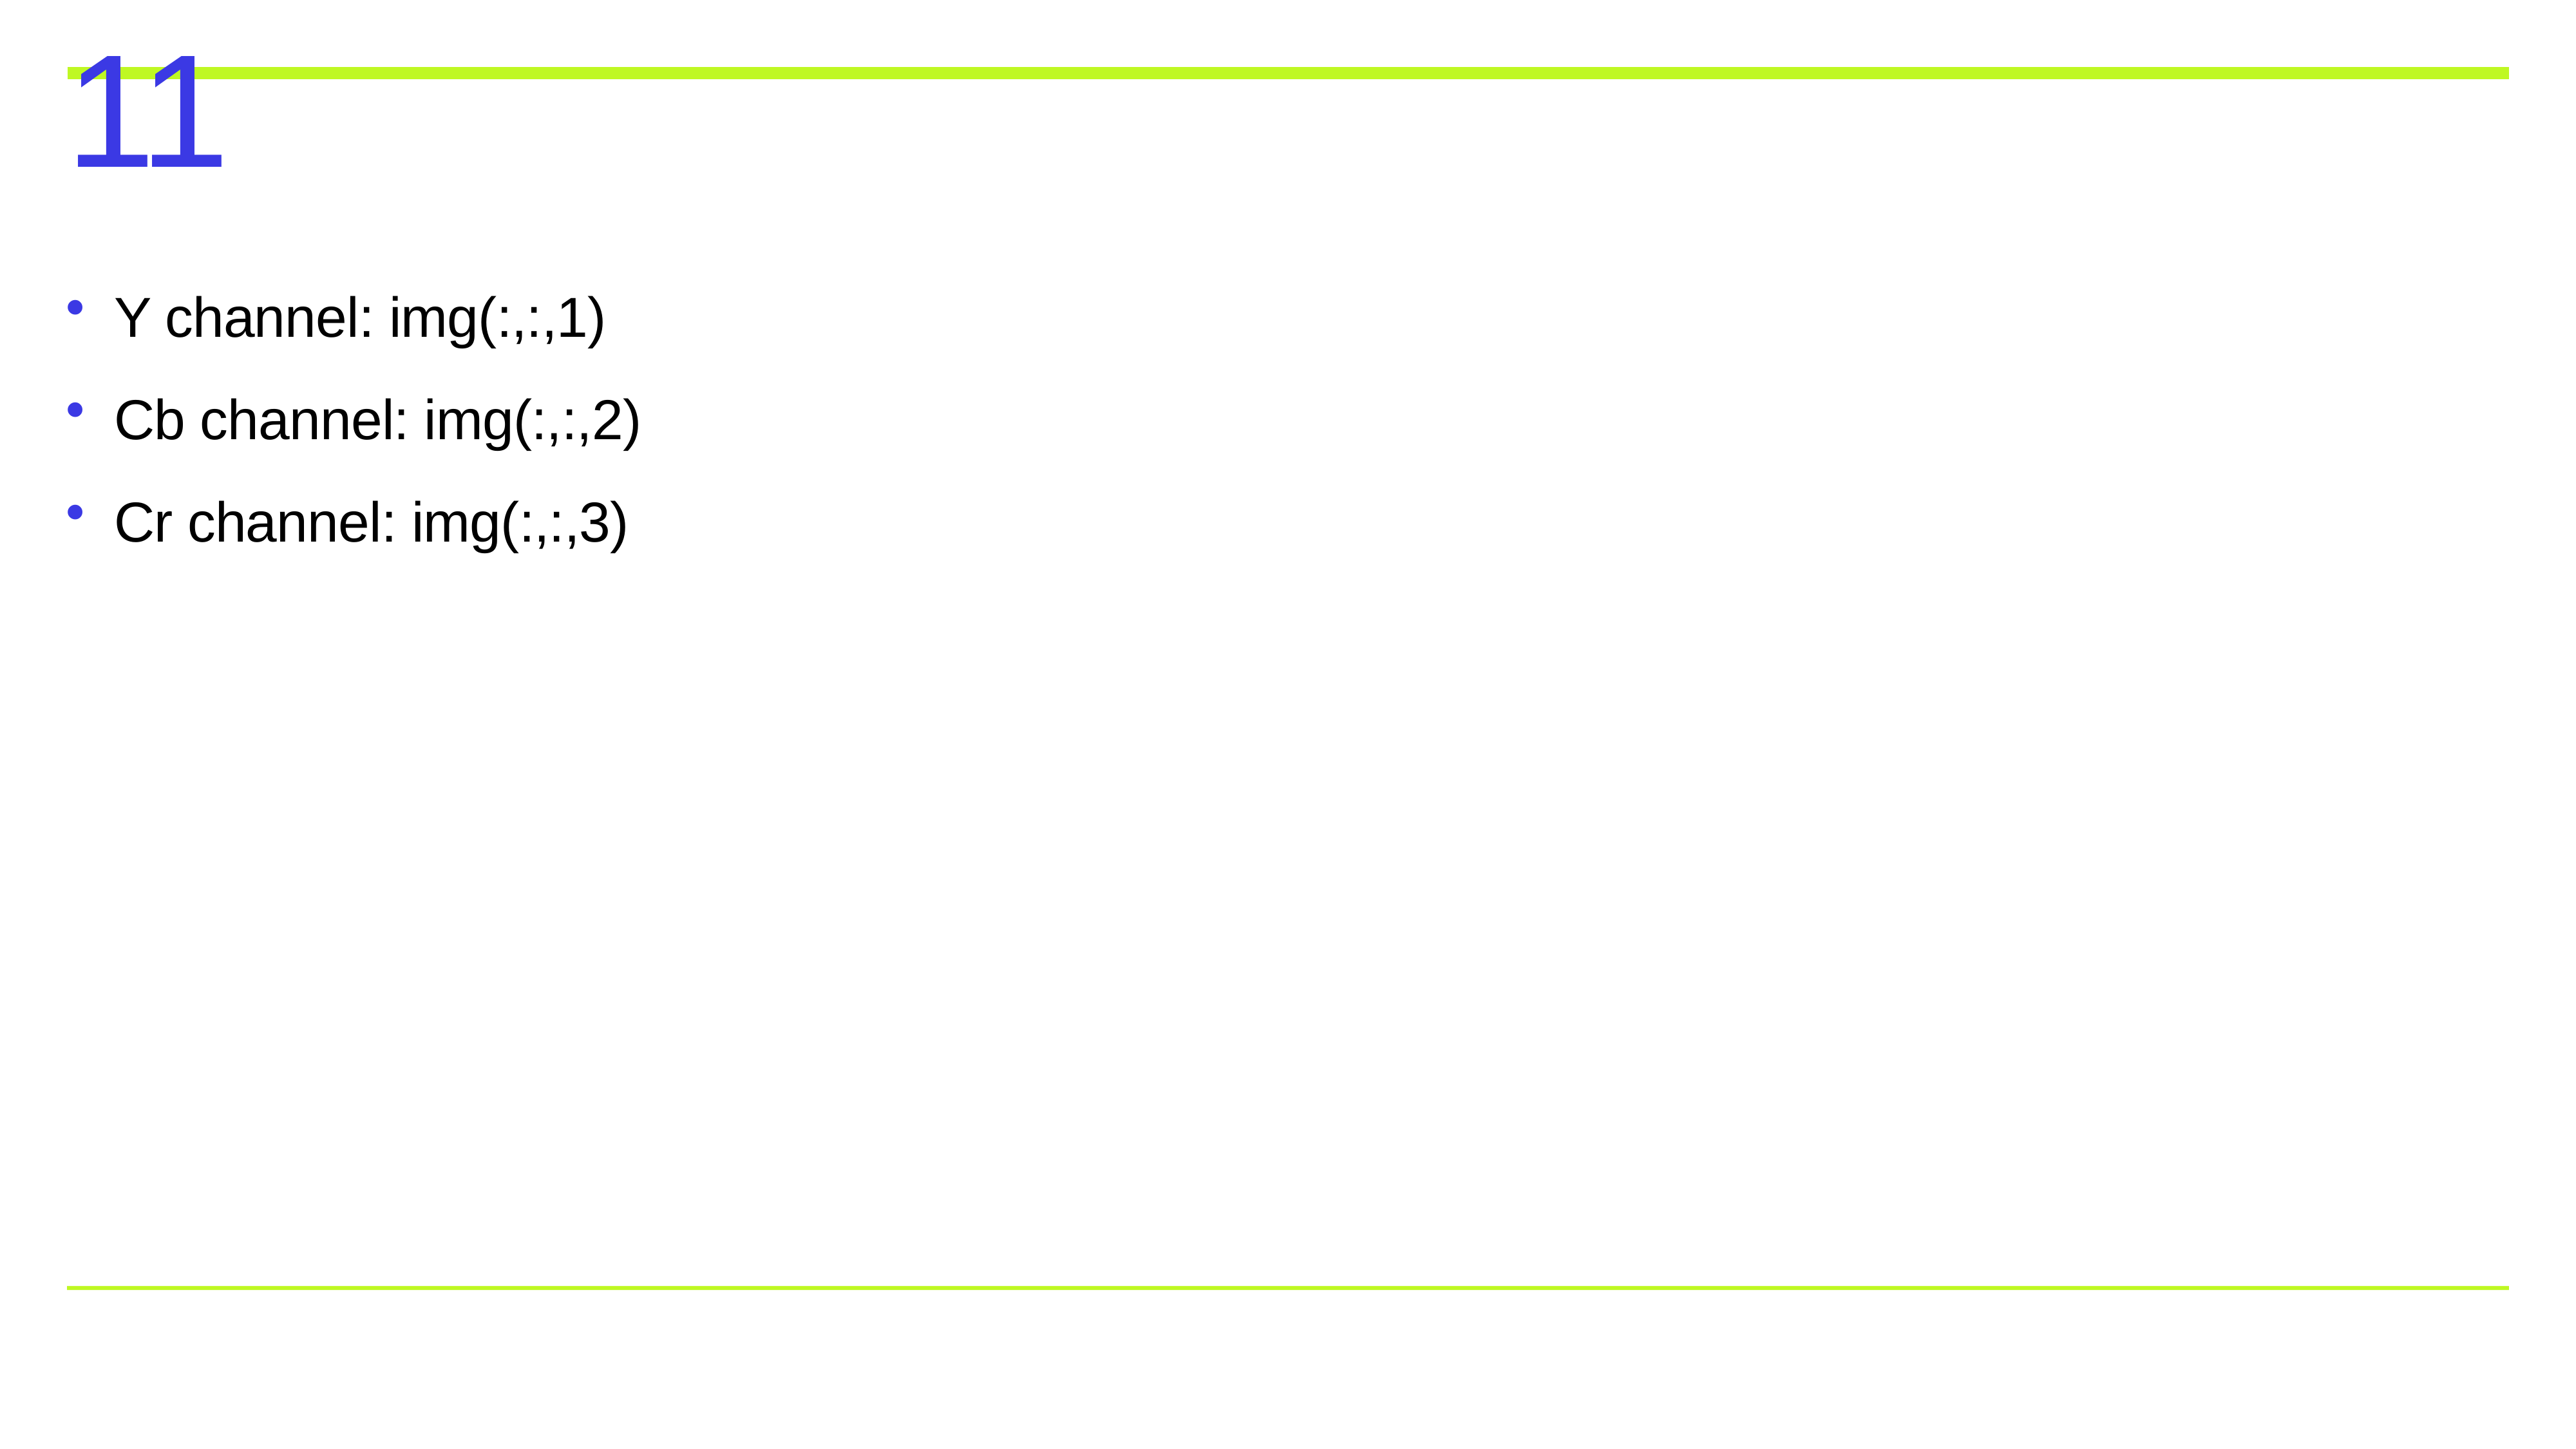

# 11
Y channel: img(:,:,1)
Cb channel: img(:,:,2)
Cr channel: img(:,:,3)